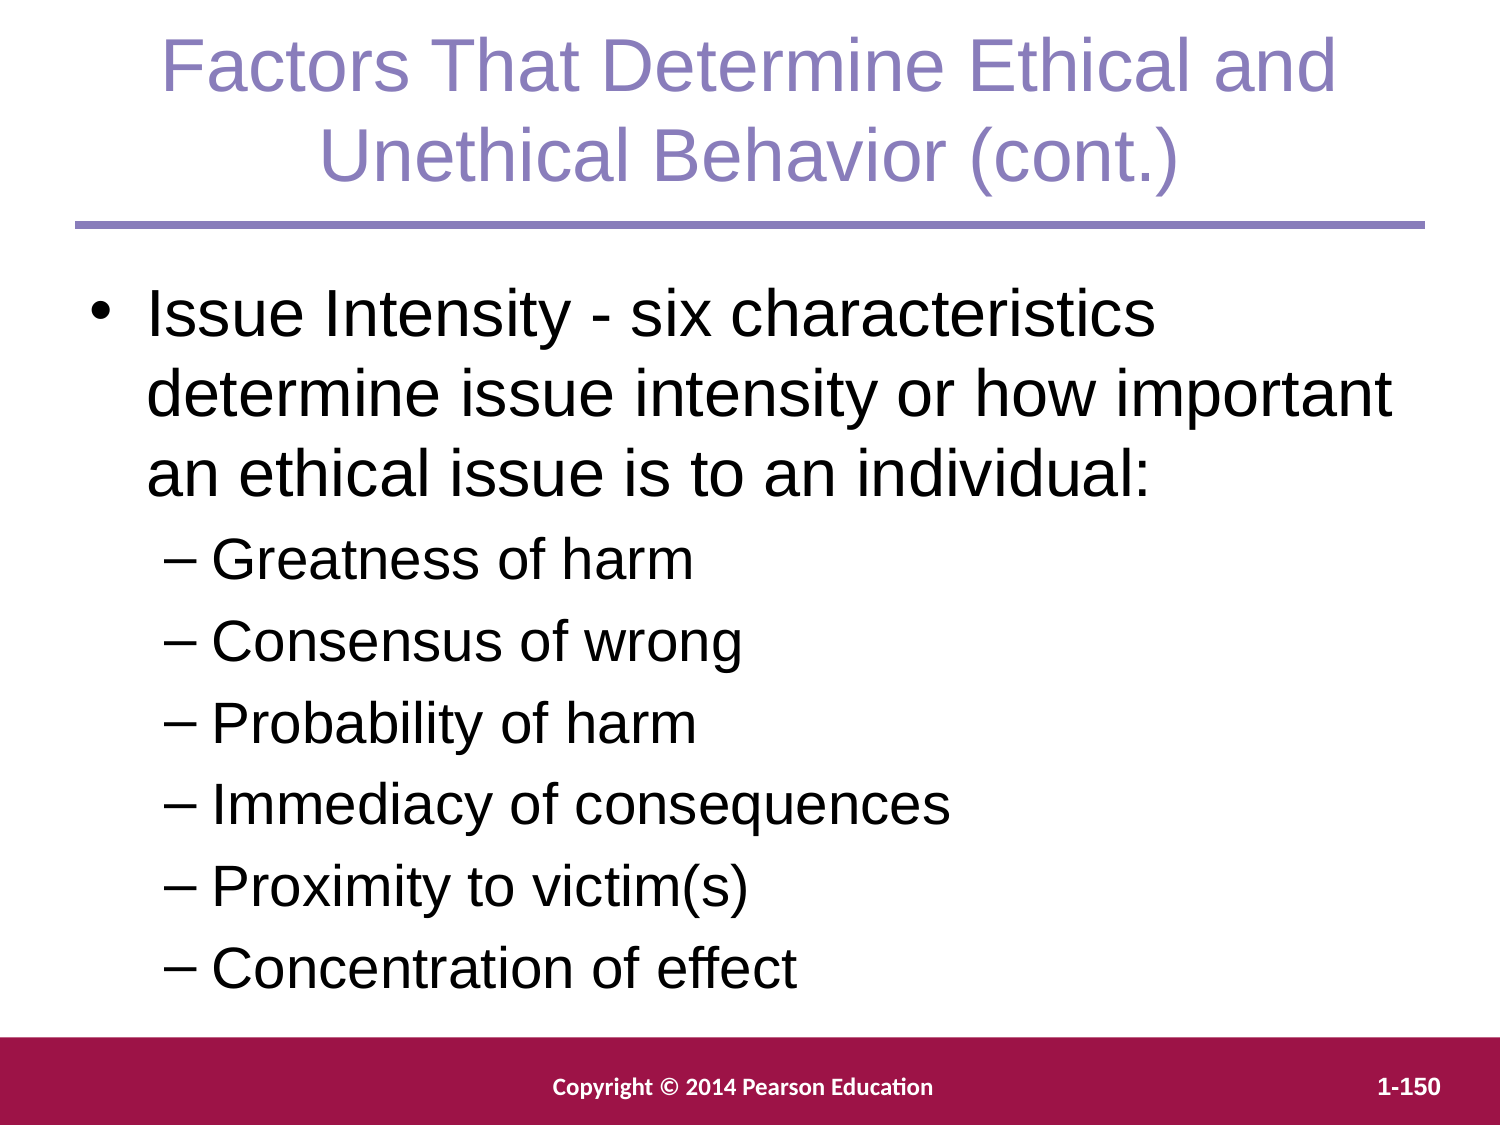

Factors That Determine Ethical and Unethical Behavior (cont.)
Issue Intensity - six characteristics determine issue intensity or how important an ethical issue is to an individual:
Greatness of harm
Consensus of wrong
Probability of harm
Immediacy of consequences
Proximity to victim(s)
Concentration of effect